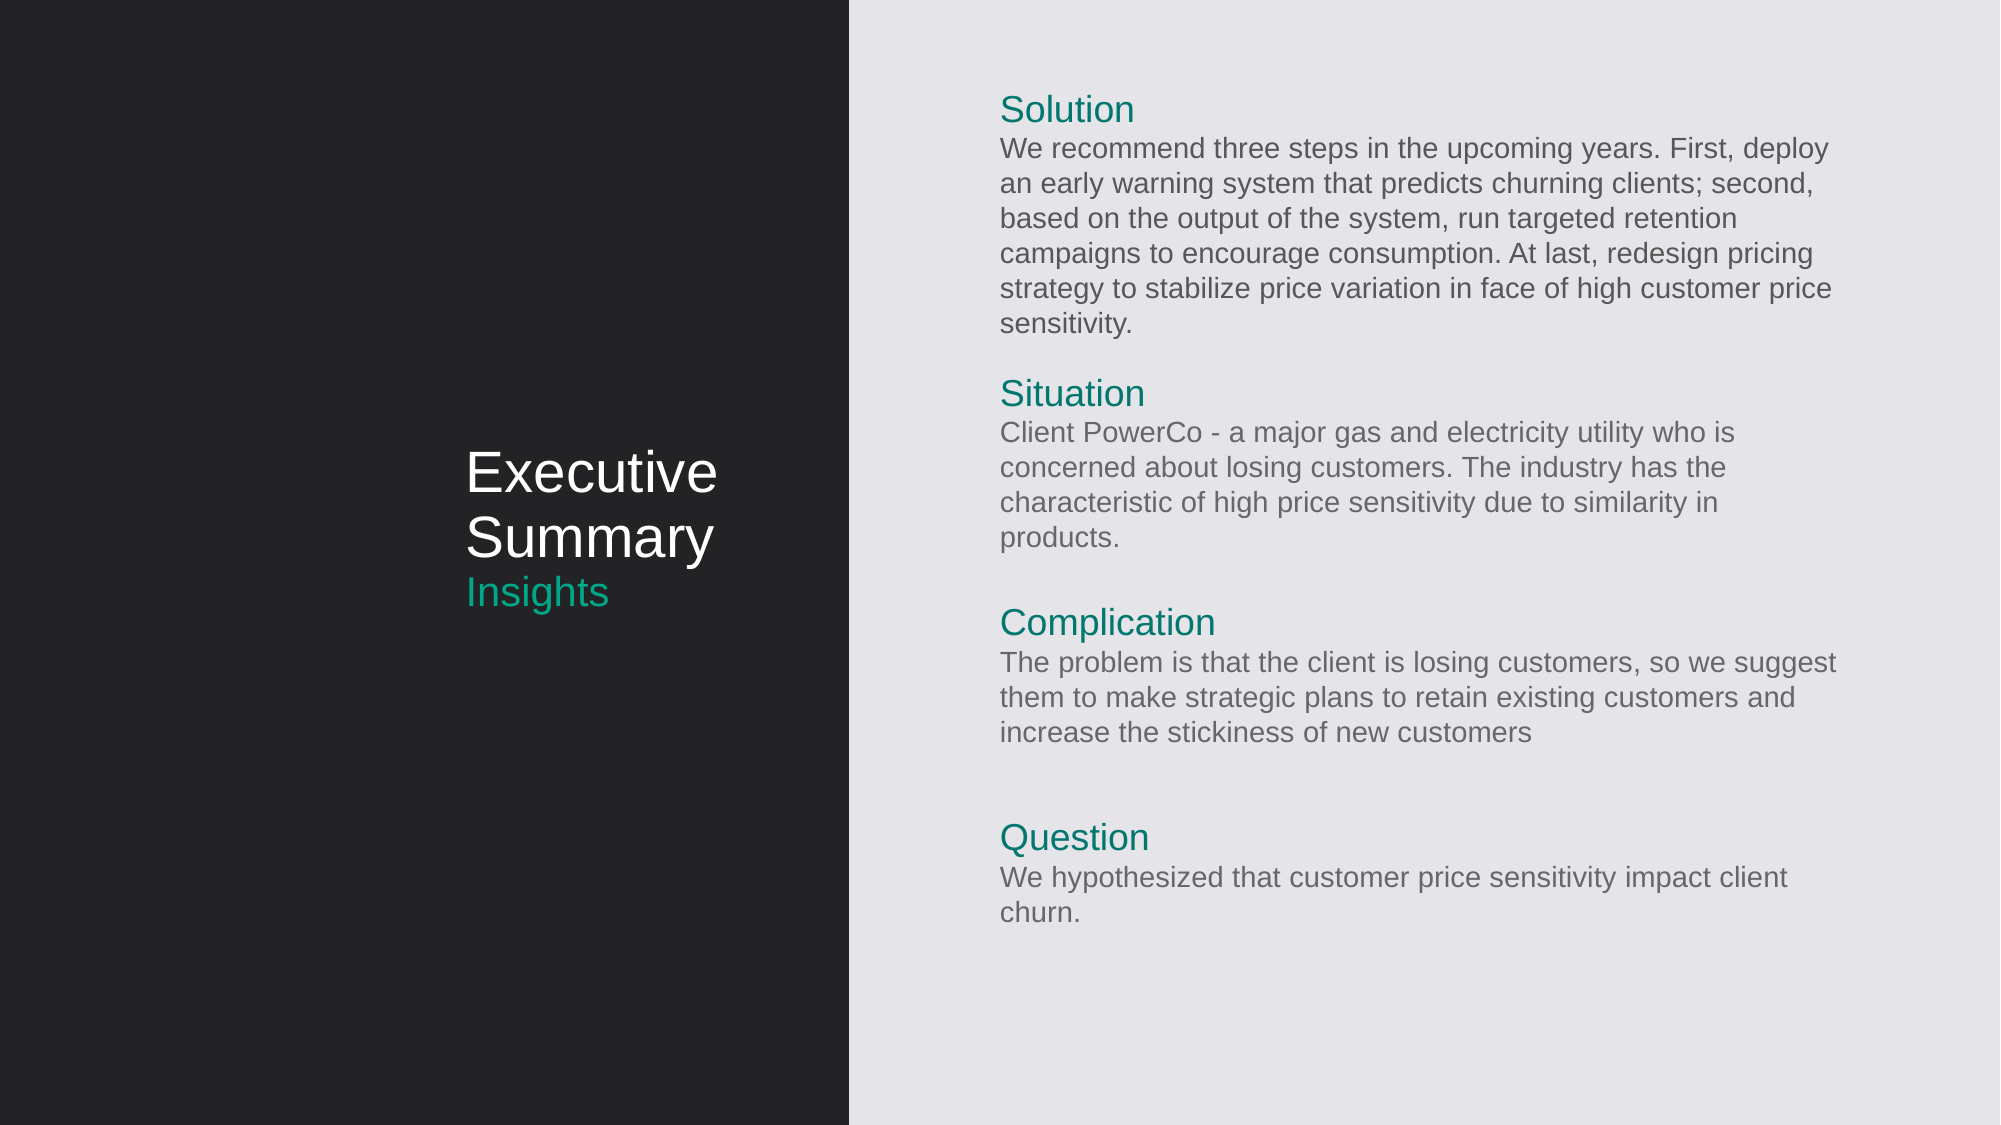

Solution
We recommend three steps in the upcoming years. First, deploy an early warning system that predicts churning clients; second, based on the output of the system, run targeted retention campaigns to encourage consumption. At last, redesign pricing strategy to stabilize price variation in face of high customer price sensitivity.
Situation
Client PowerCo - a major gas and electricity utility who is concerned about losing customers. The industry has the characteristic of high price sensitivity due to similarity in products.

# Executive Summary
Complication
The problem is that the client is losing customers, so we suggest them to make strategic plans to retain existing customers and increase the stickiness of new customers

Question
We hypothesized that customer price sensitivity impact client churn.